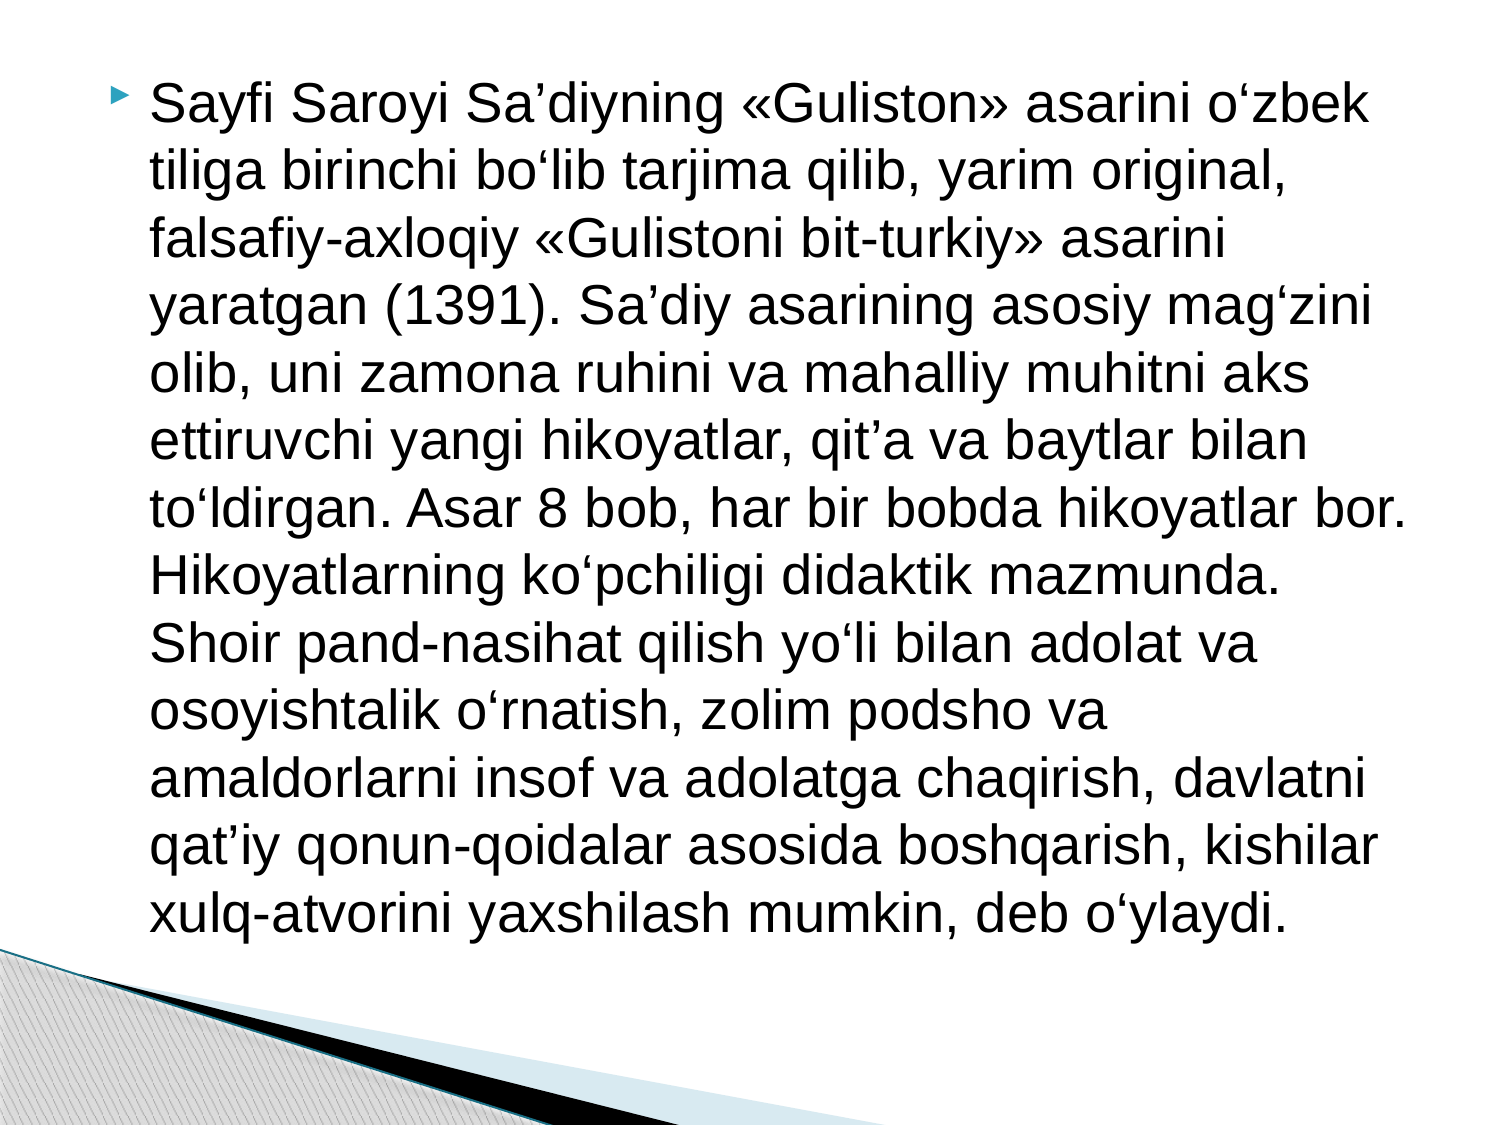

Sayfi Saroyi Sa’diyning «Guliston» asarini o‘zbek tiliga birinchi bo‘lib tarjima qilib, yarim original, falsafiy-axloqiy «Gulistoni bit-turkiy» asarini yaratgan (1391). Sa’diy asarining asosiy mag‘zini olib, uni zamona ruhini va mahalliy muhitni aks ettiruvchi yangi hikoyatlar, qit’a va baytlar bilan to‘ldirgan. Asar 8 bob, har bir bobda hikoyatlar bor. Hikoyatlarning ko‘pchiligi didaktik mazmunda. Shoir pand-nasihat qilish yo‘li bilan adolat va osoyishtalik o‘rnatish, zolim podsho va amaldorlarni insof va adolatga chaqirish, davlatni qat’iy qonun-qoidalar asosida boshqarish, kishilar xulq-atvorini yaxshilash mumkin, deb o‘ylaydi.